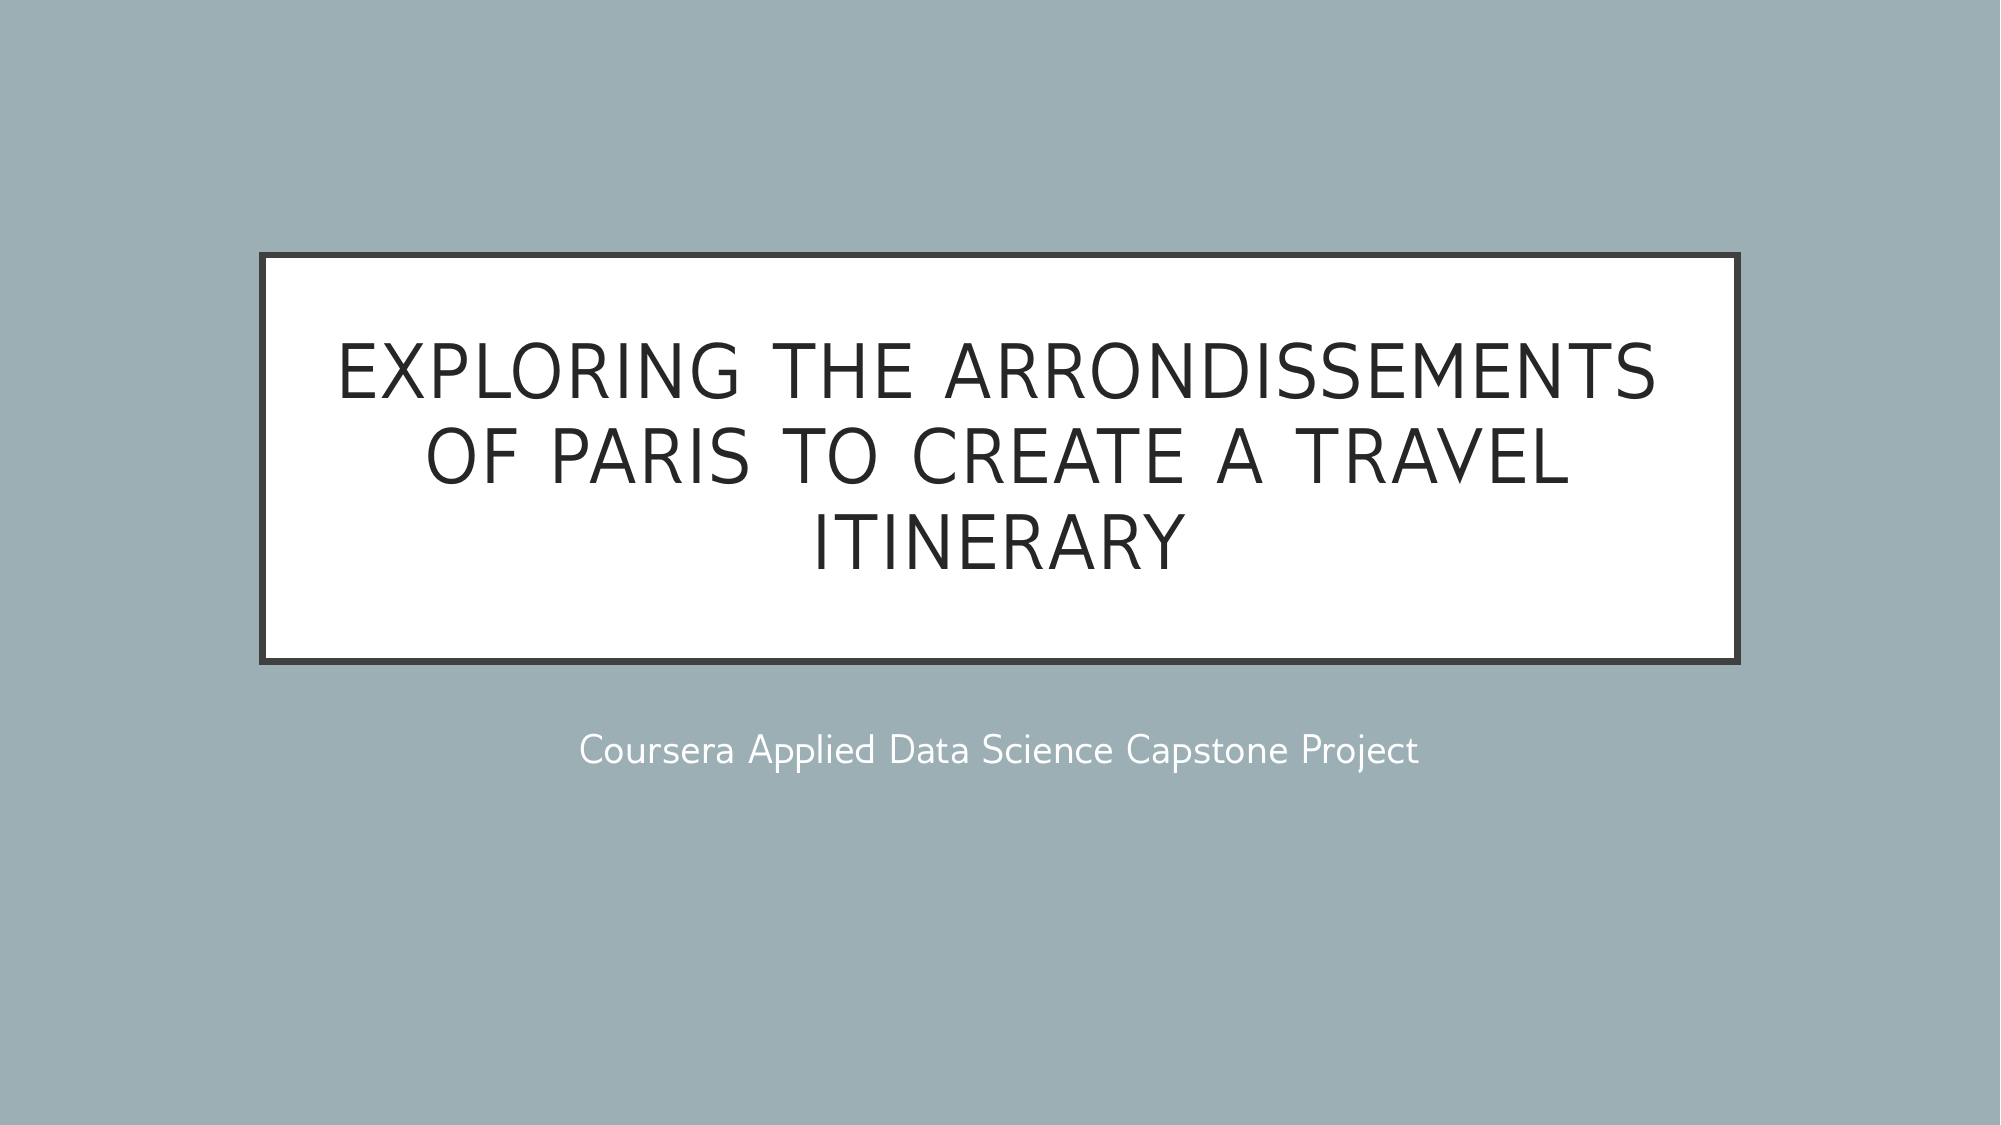

# Exploring the Arrondissements of Paris to Create a Travel Itinerary
Coursera Applied Data Science Capstone Project